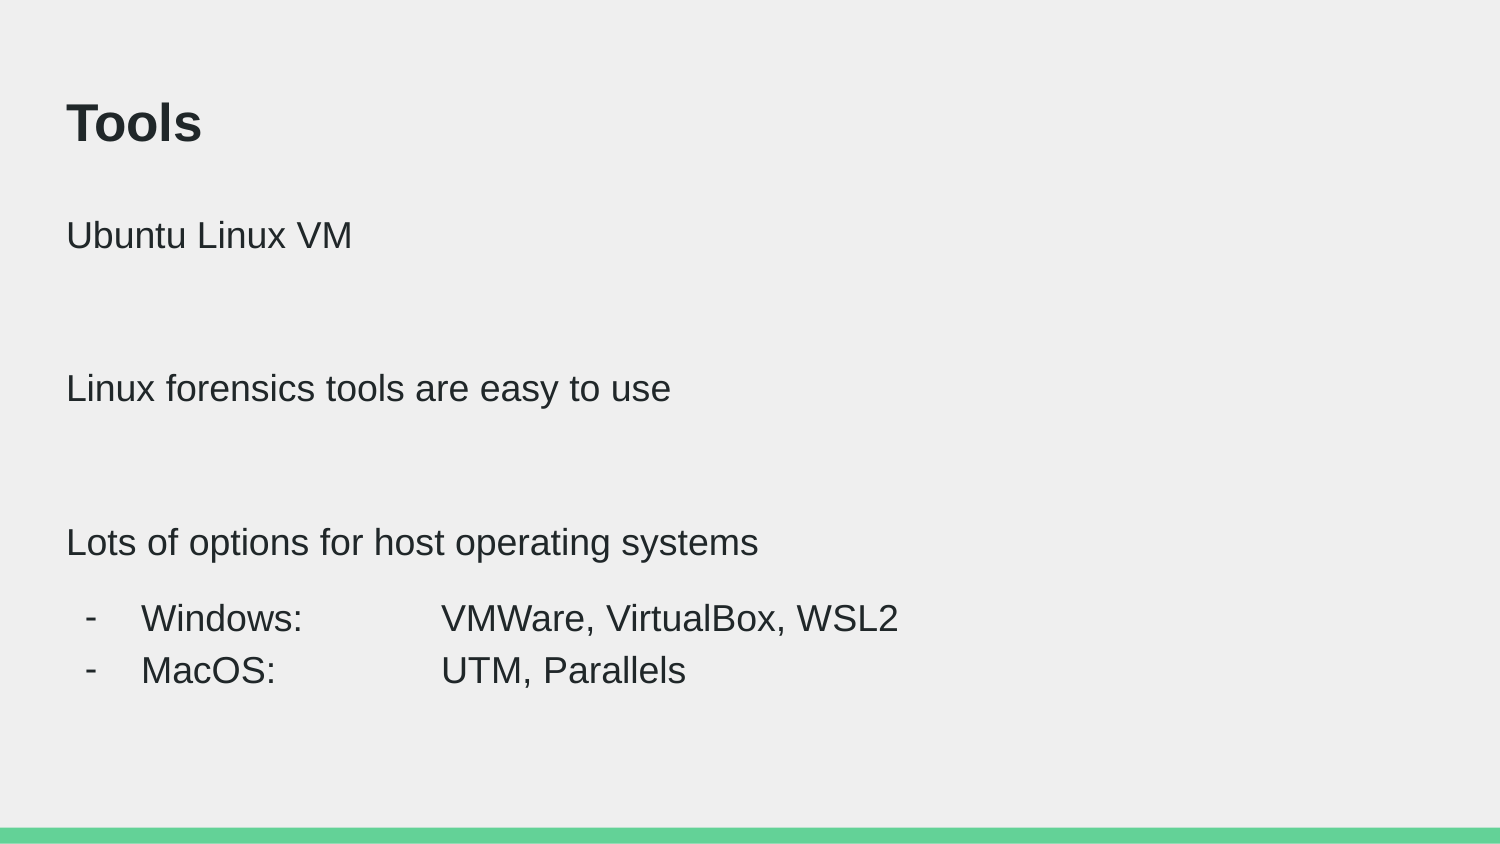

# Tools
Ubuntu Linux VM

Linux forensics tools are easy to use

Lots of options for host operating systems
Windows:	VMWare, VirtualBox, WSL2
MacOS:		UTM, Parallels